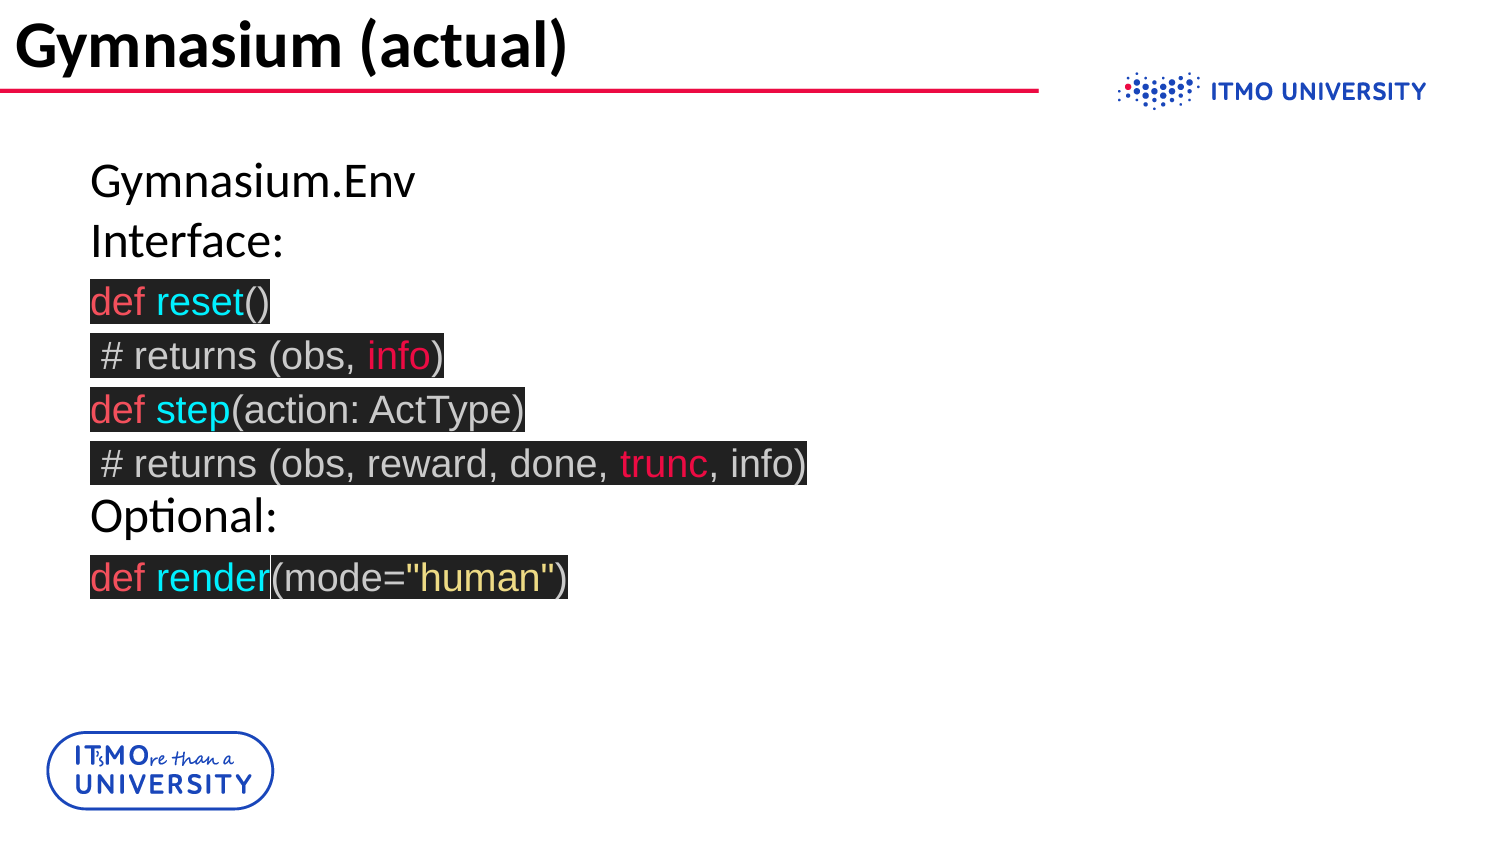

# Gymnasium (actual)
Gymnasium.Env
Interface:
def reset()
 # returns (obs, info)
def step(action: ActType)
 # returns (obs, reward, done, trunc, info)
Optional:
def render(mode="human")